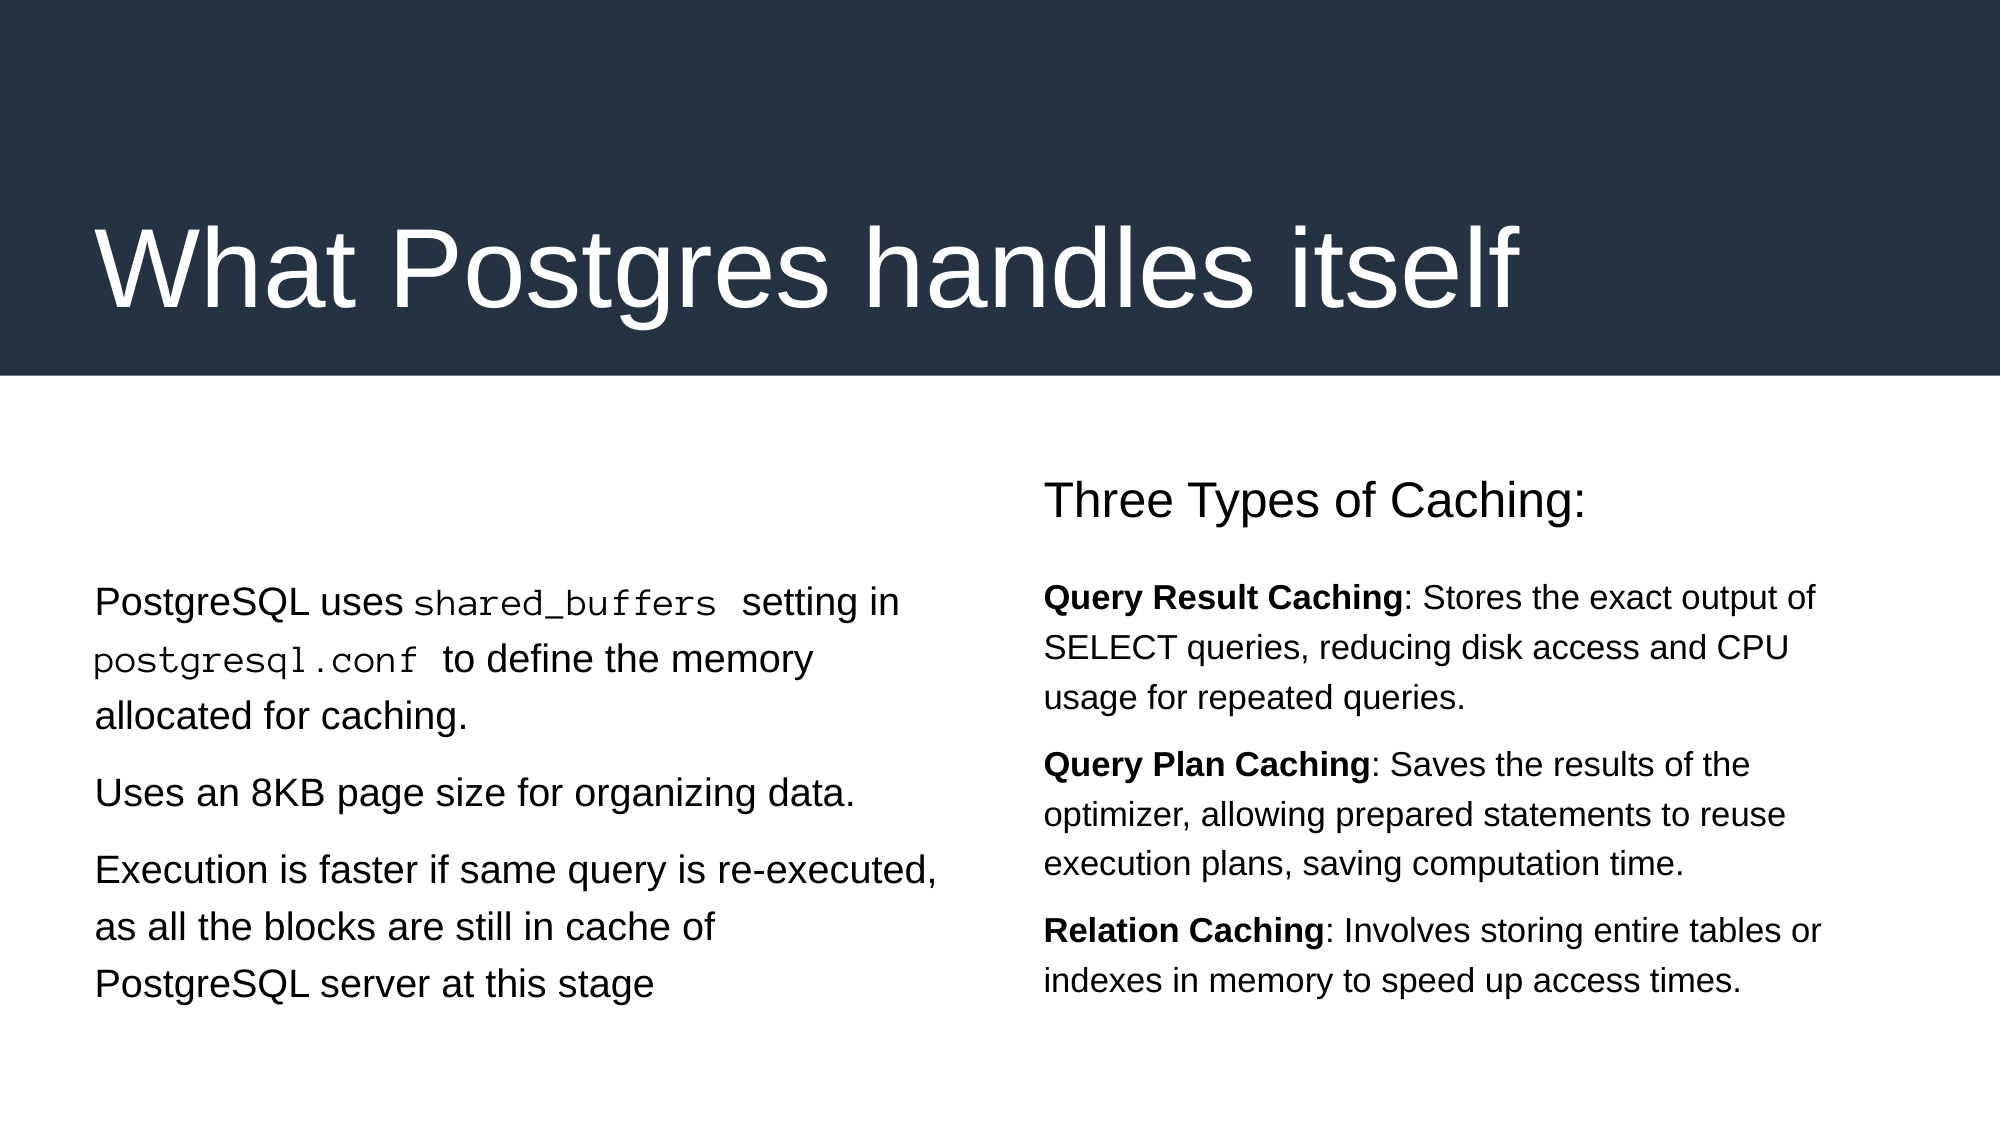

# What Postgres handles itself
Three Types of Caching:
PostgreSQL uses shared_buffers setting in postgresql.conf to define the memory allocated for caching.
Uses an 8KB page size for organizing data.
Execution is faster if same query is re-executed, as all the blocks are still in cache of PostgreSQL server at this stage
Query Result Caching: Stores the exact output of SELECT queries, reducing disk access and CPU usage for repeated queries.
Query Plan Caching: Saves the results of the optimizer, allowing prepared statements to reuse execution plans, saving computation time.
Relation Caching: Involves storing entire tables or indexes in memory to speed up access times.